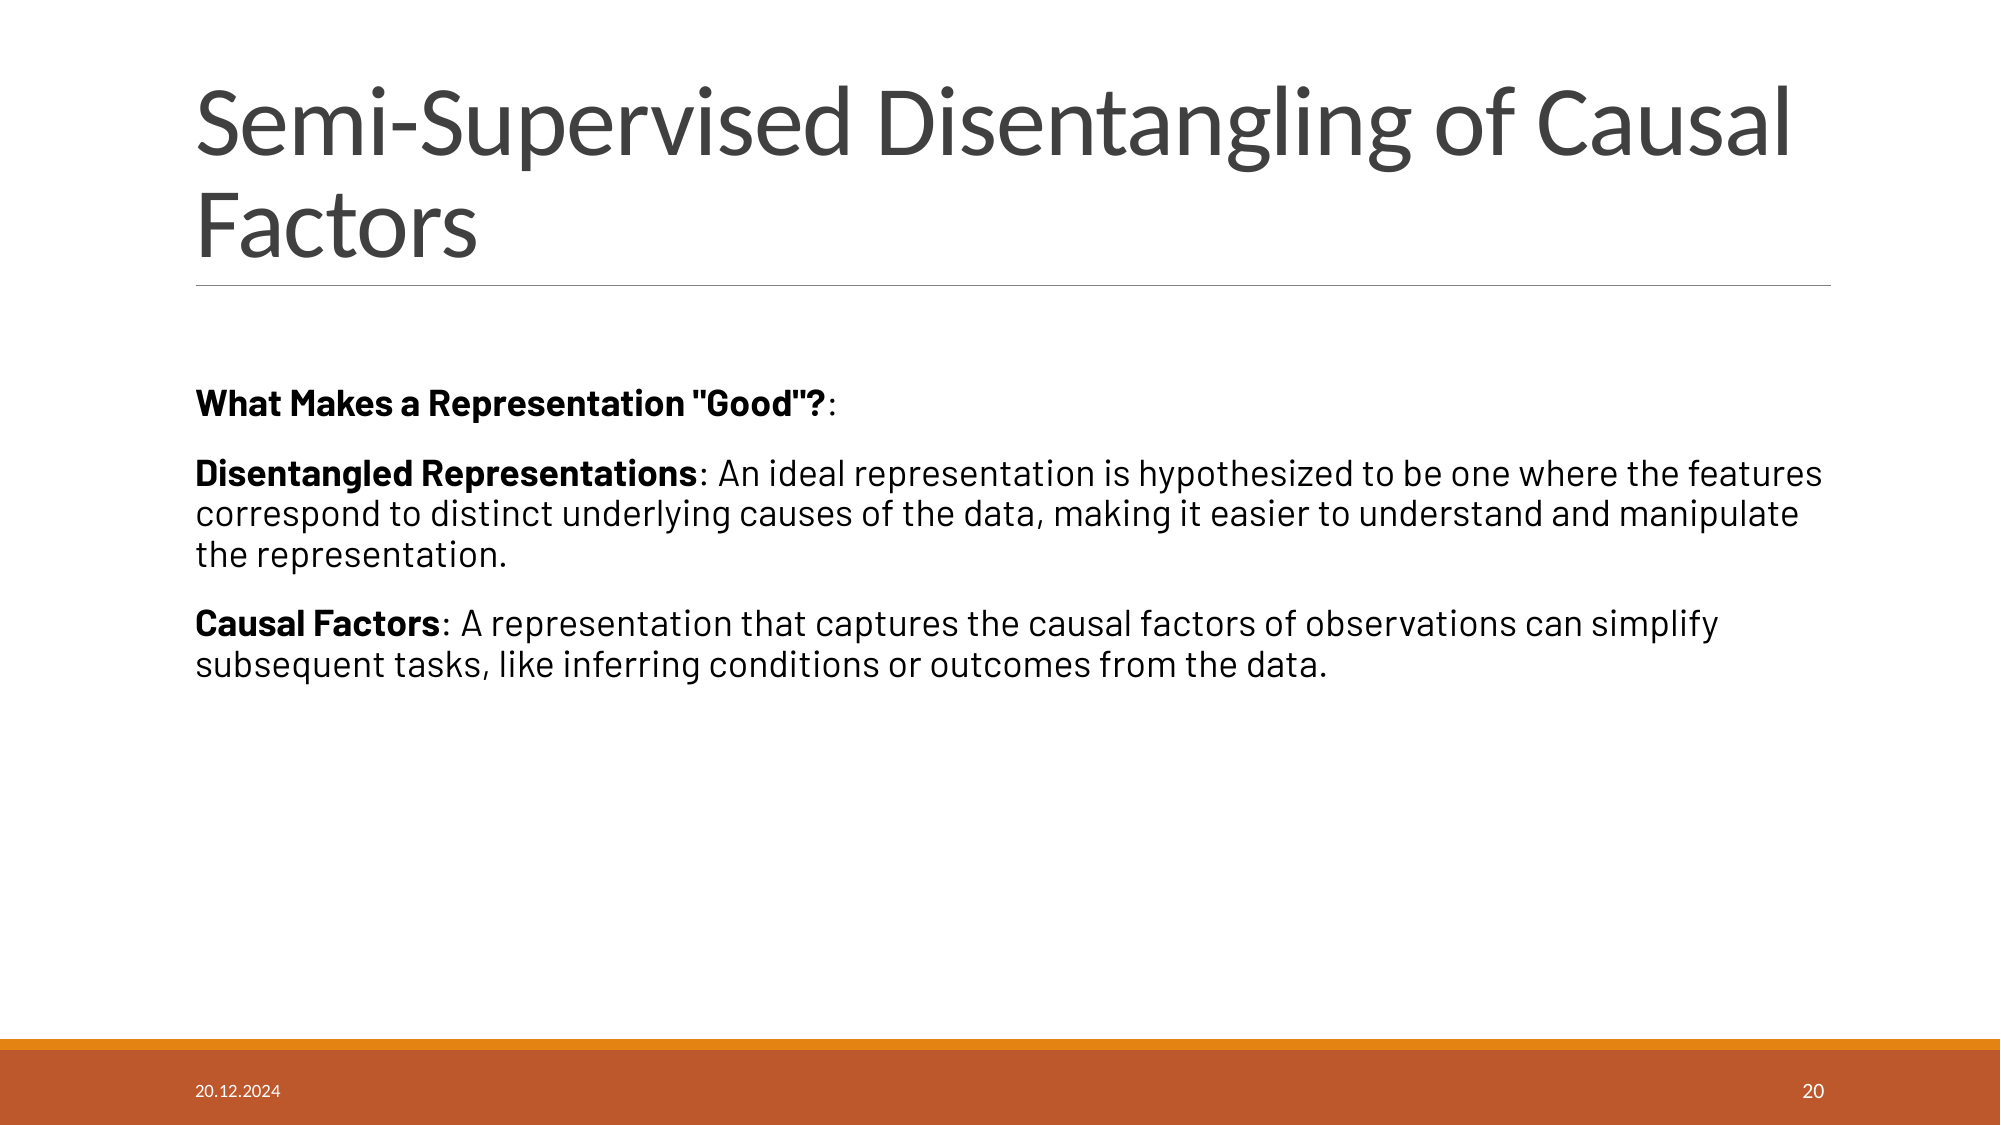

# Semi-Supervised Disentangling of Causal Factors

What Makes a Representation "Good"?:
Disentangled Representations: An ideal representation is hypothesized to be one where the features correspond to distinct underlying causes of the data, making it easier to understand and manipulate the representation.
Causal Factors: A representation that captures the causal factors of observations can simplify subsequent tasks, like inferring conditions or outcomes from the data.

20.12.2024
20